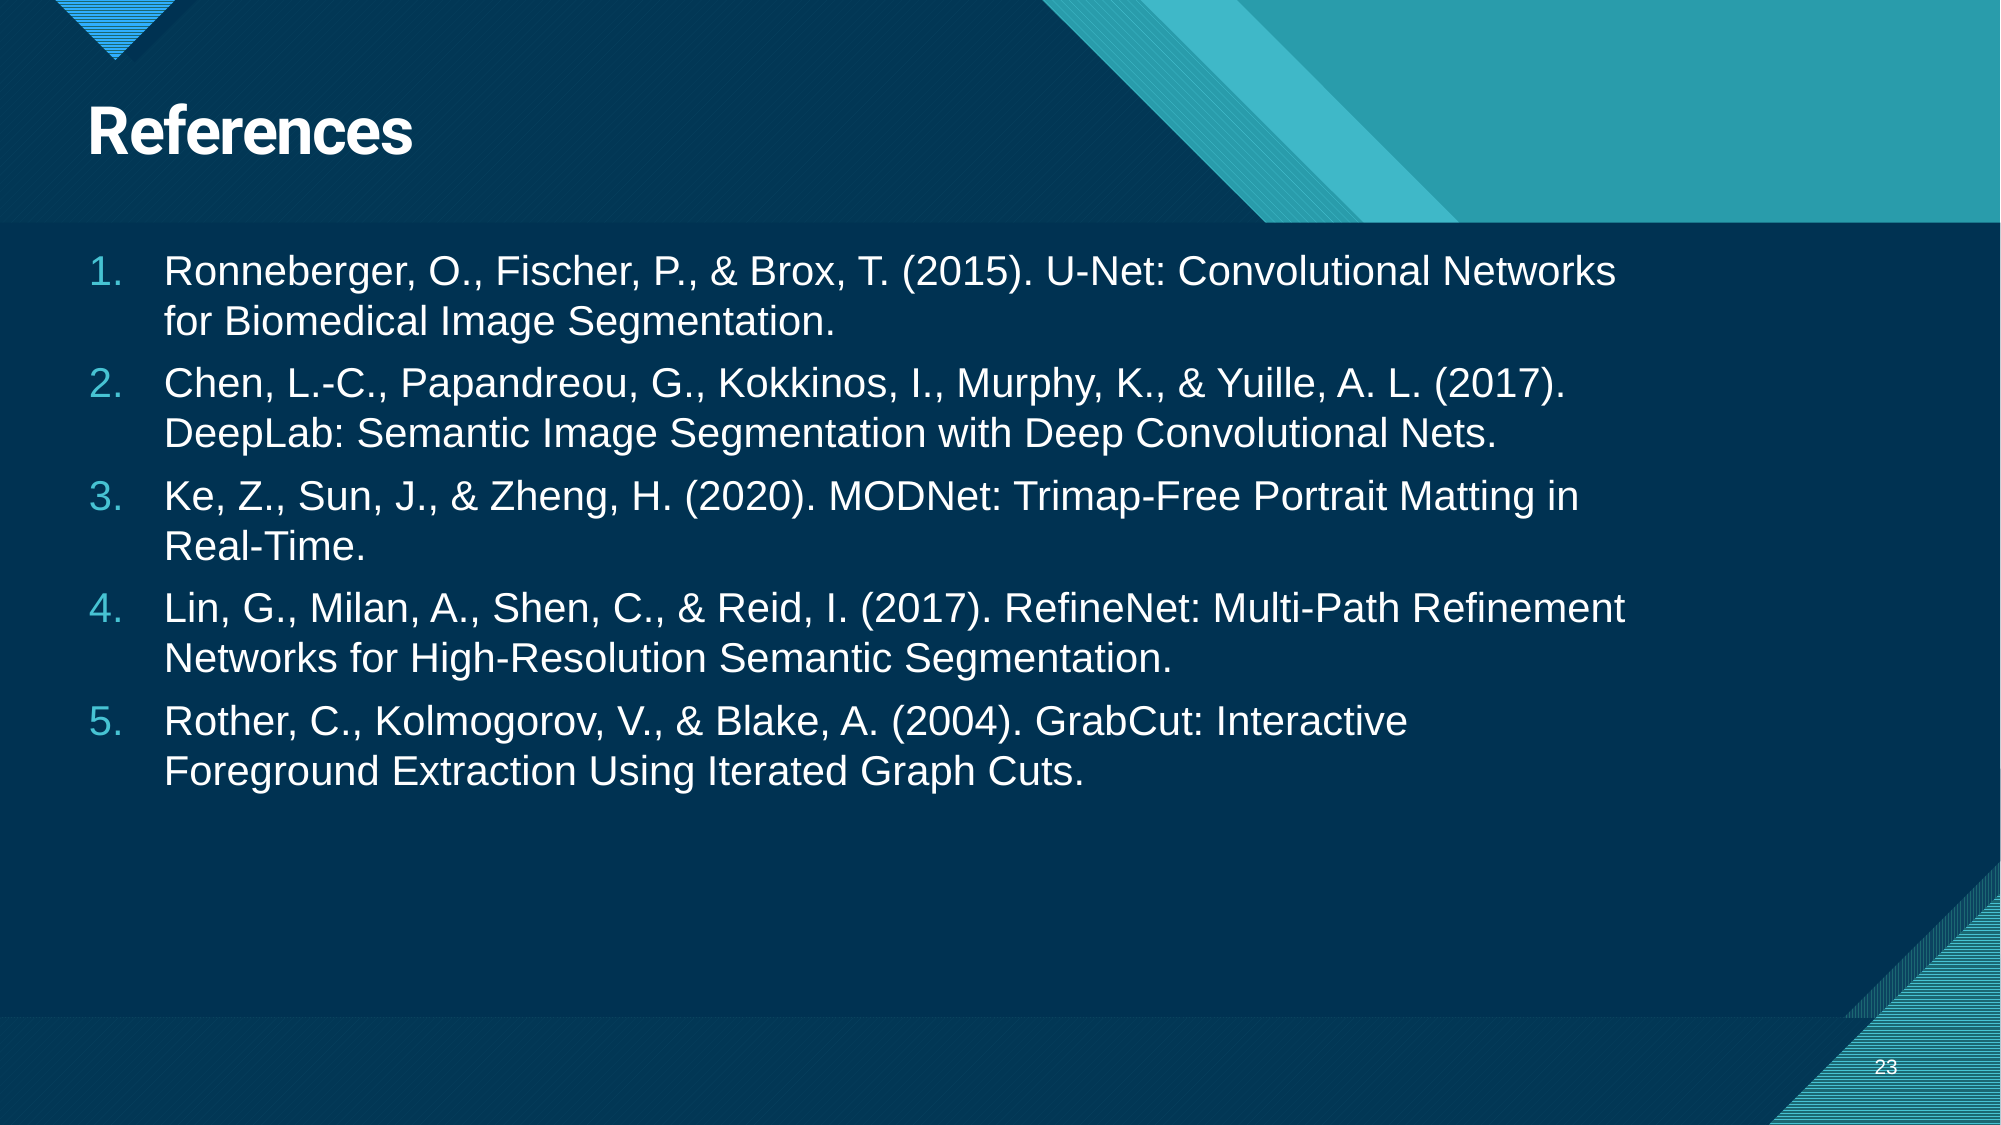

# References
Ronneberger, O., Fischer, P., & Brox, T. (2015). U-Net: Convolutional Networks for Biomedical Image Segmentation.
Chen, L.-C., Papandreou, G., Kokkinos, I., Murphy, K., & Yuille, A. L. (2017). DeepLab: Semantic Image Segmentation with Deep Convolutional Nets.
Ke, Z., Sun, J., & Zheng, H. (2020). MODNet: Trimap-Free Portrait Matting in Real-Time.
Lin, G., Milan, A., Shen, C., & Reid, I. (2017). RefineNet: Multi-Path Refinement Networks for High-Resolution Semantic Segmentation.
Rother, C., Kolmogorov, V., & Blake, A. (2004). GrabCut: Interactive Foreground Extraction Using Iterated Graph Cuts.
23